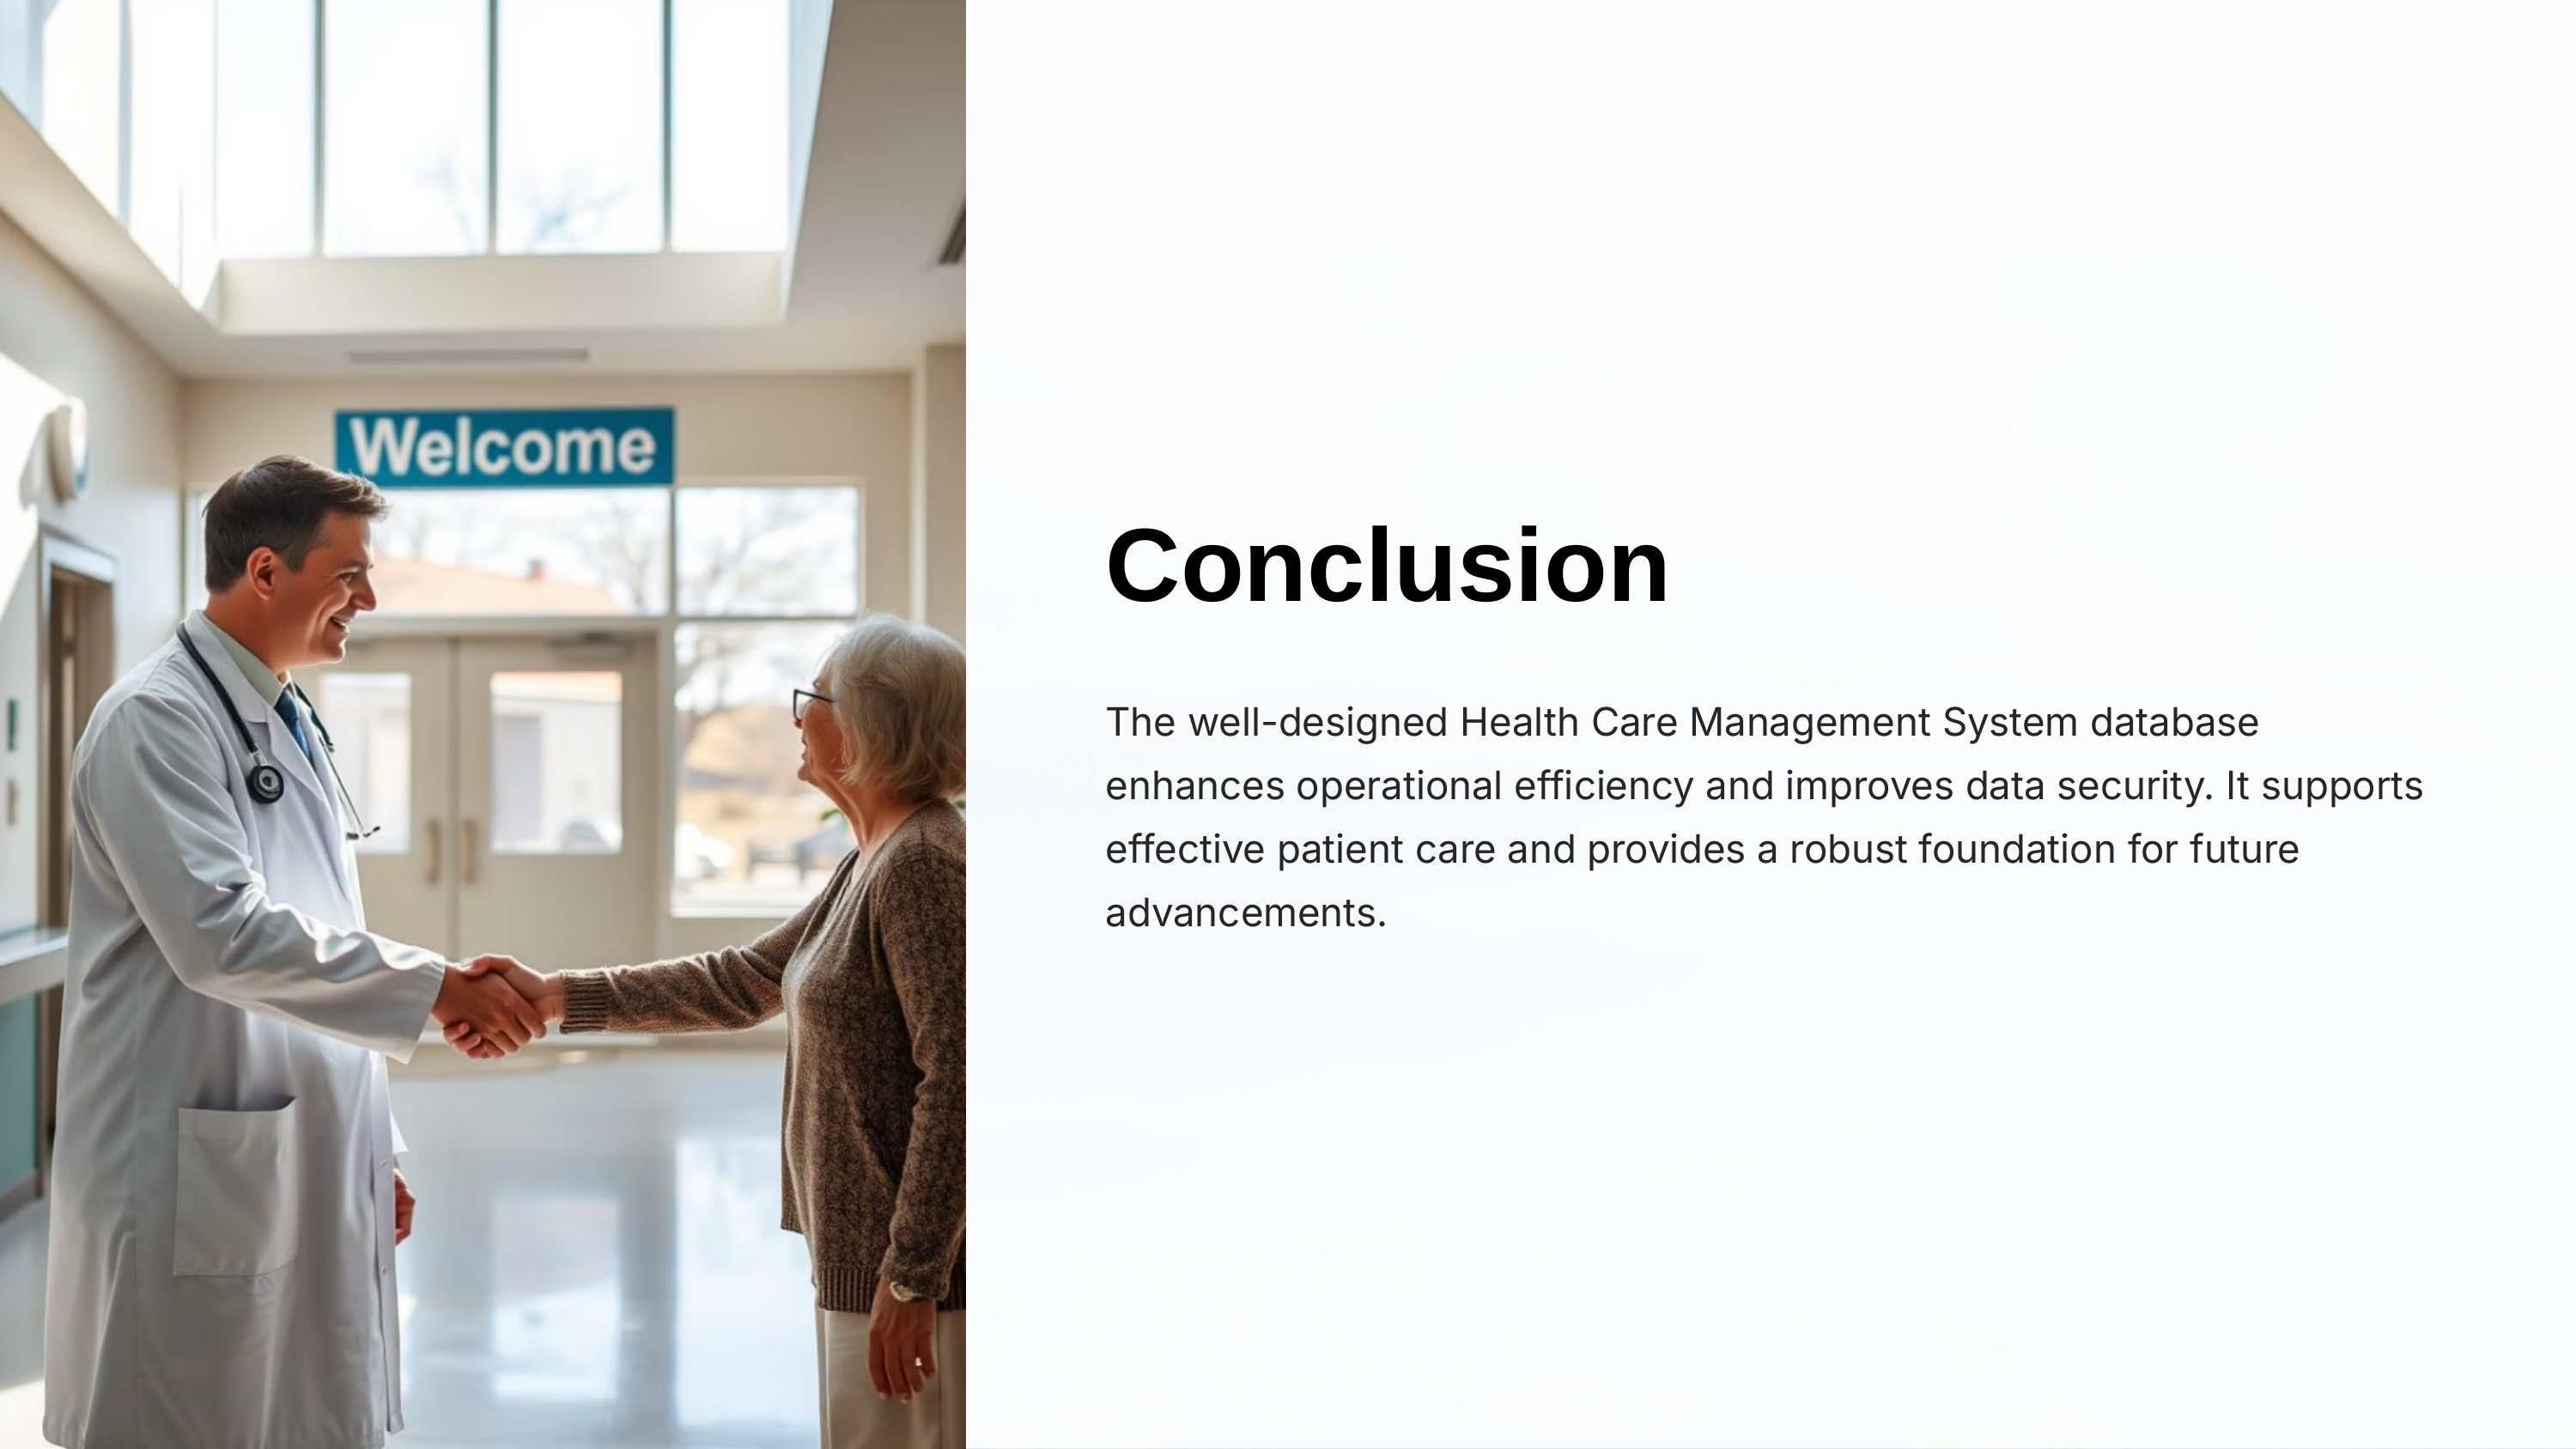

Conclusion
The well-designed Health Care Management System database enhances operational efficiency and improves data security. It supports effective patient care and provides a robust foundation for future advancements.